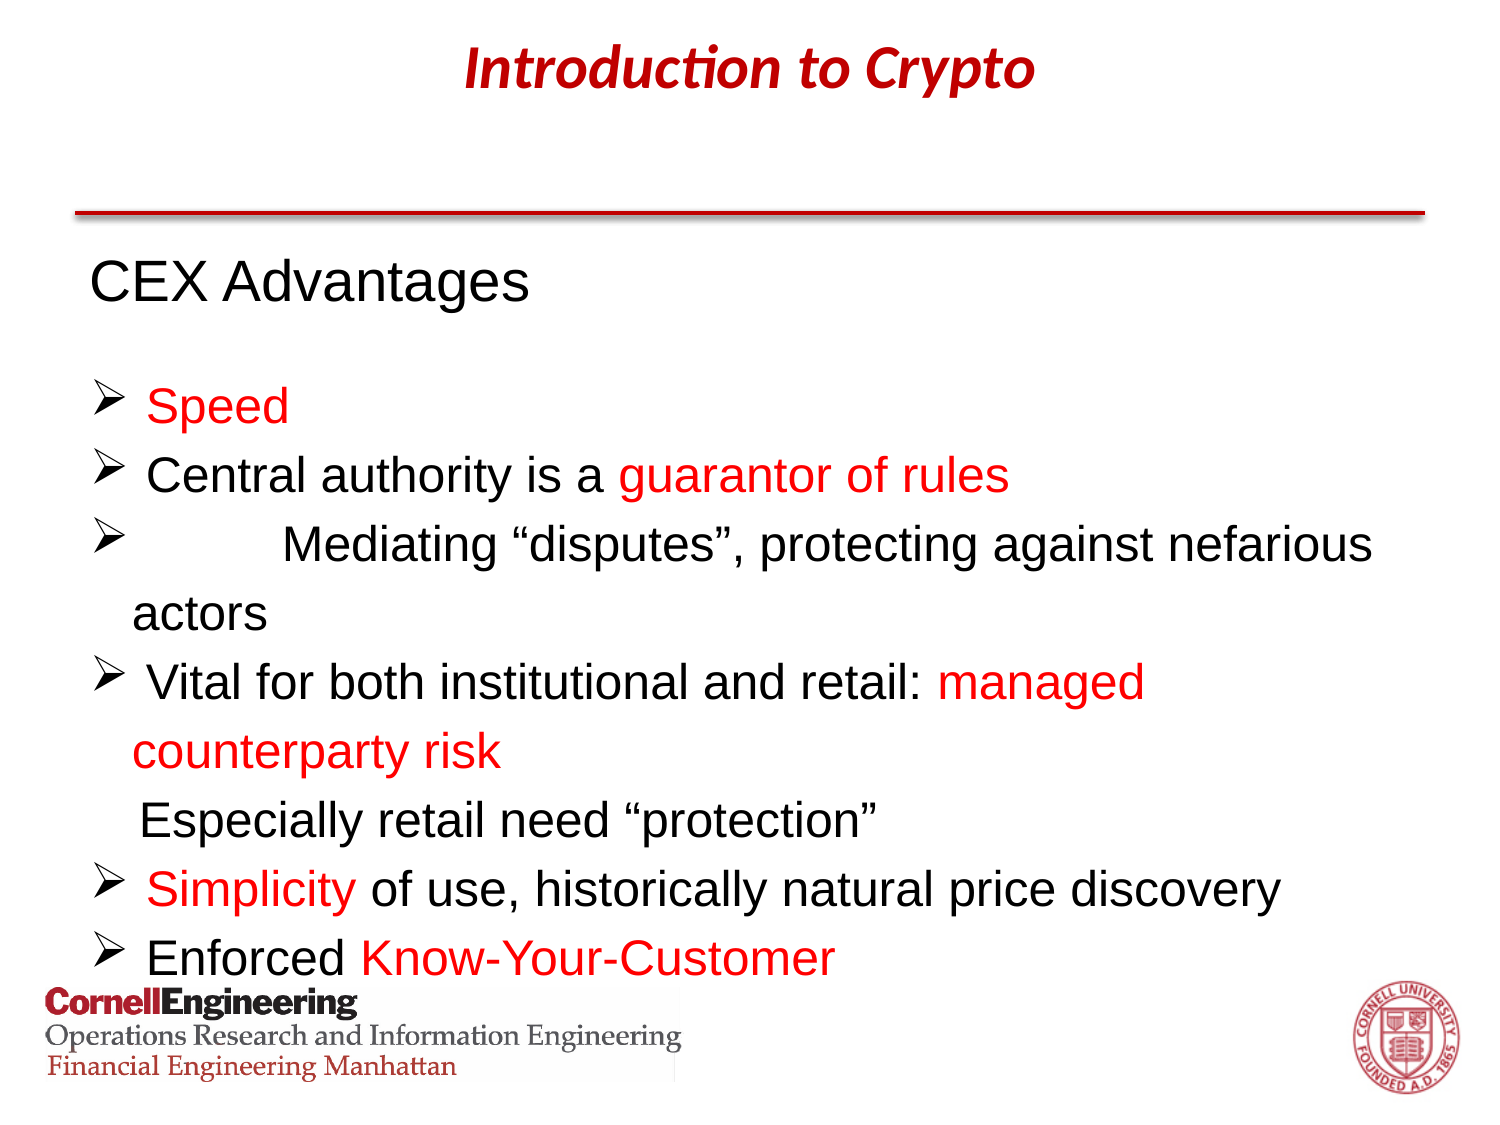

# Introduction to Crypto
CEX Advantages

 Speed
 Central authority is a guarantor of rules
	Mediating “disputes”, protecting against nefarious actors
 Vital for both institutional and retail: managed counterparty risk
Especially retail need “protection”
 Simplicity of use, historically natural price discovery
 Enforced Know-Your-Customer